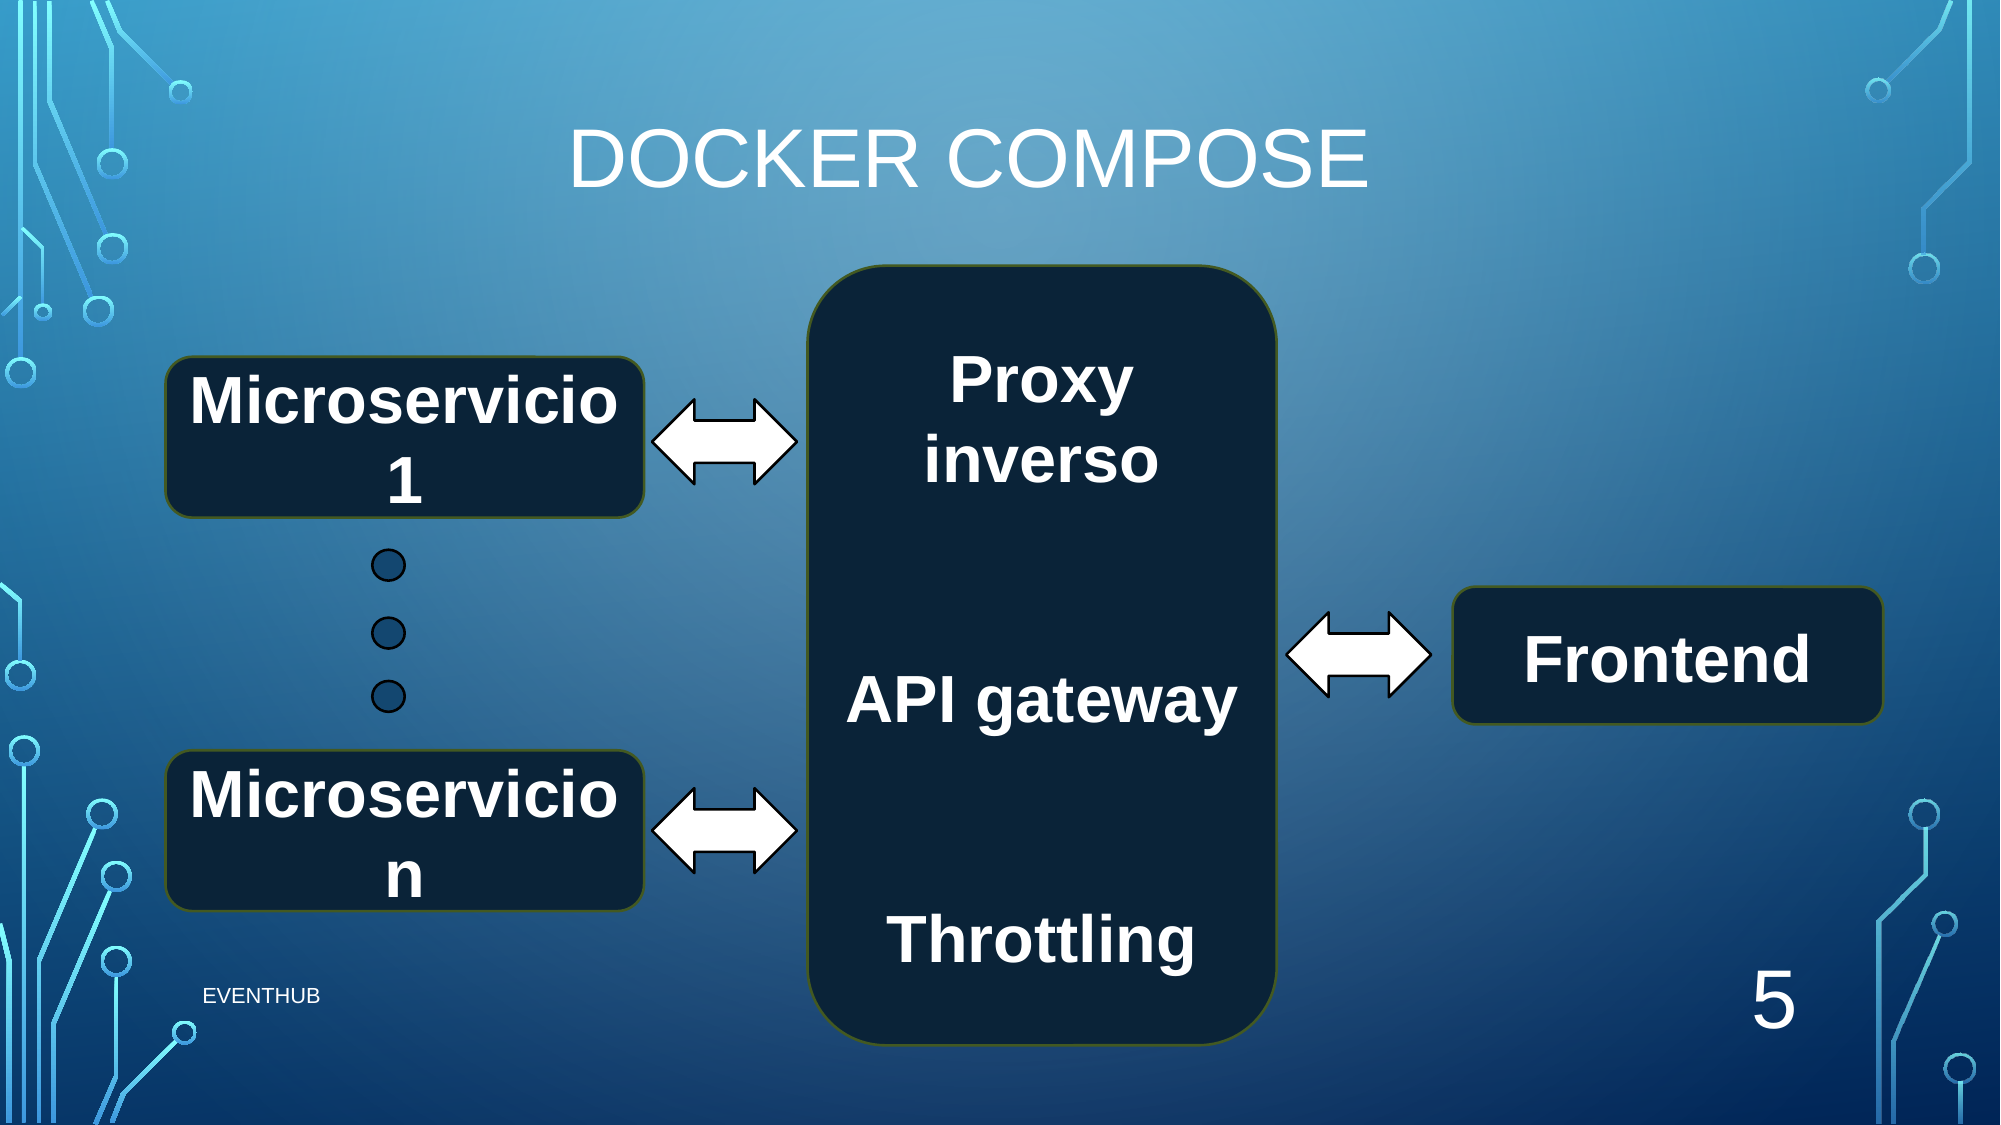

DOCKER COMPOSE
Proxy inverso

API gateway

Throttling
Microservicio 1

Frontend

Microservicio n

5
EventHub